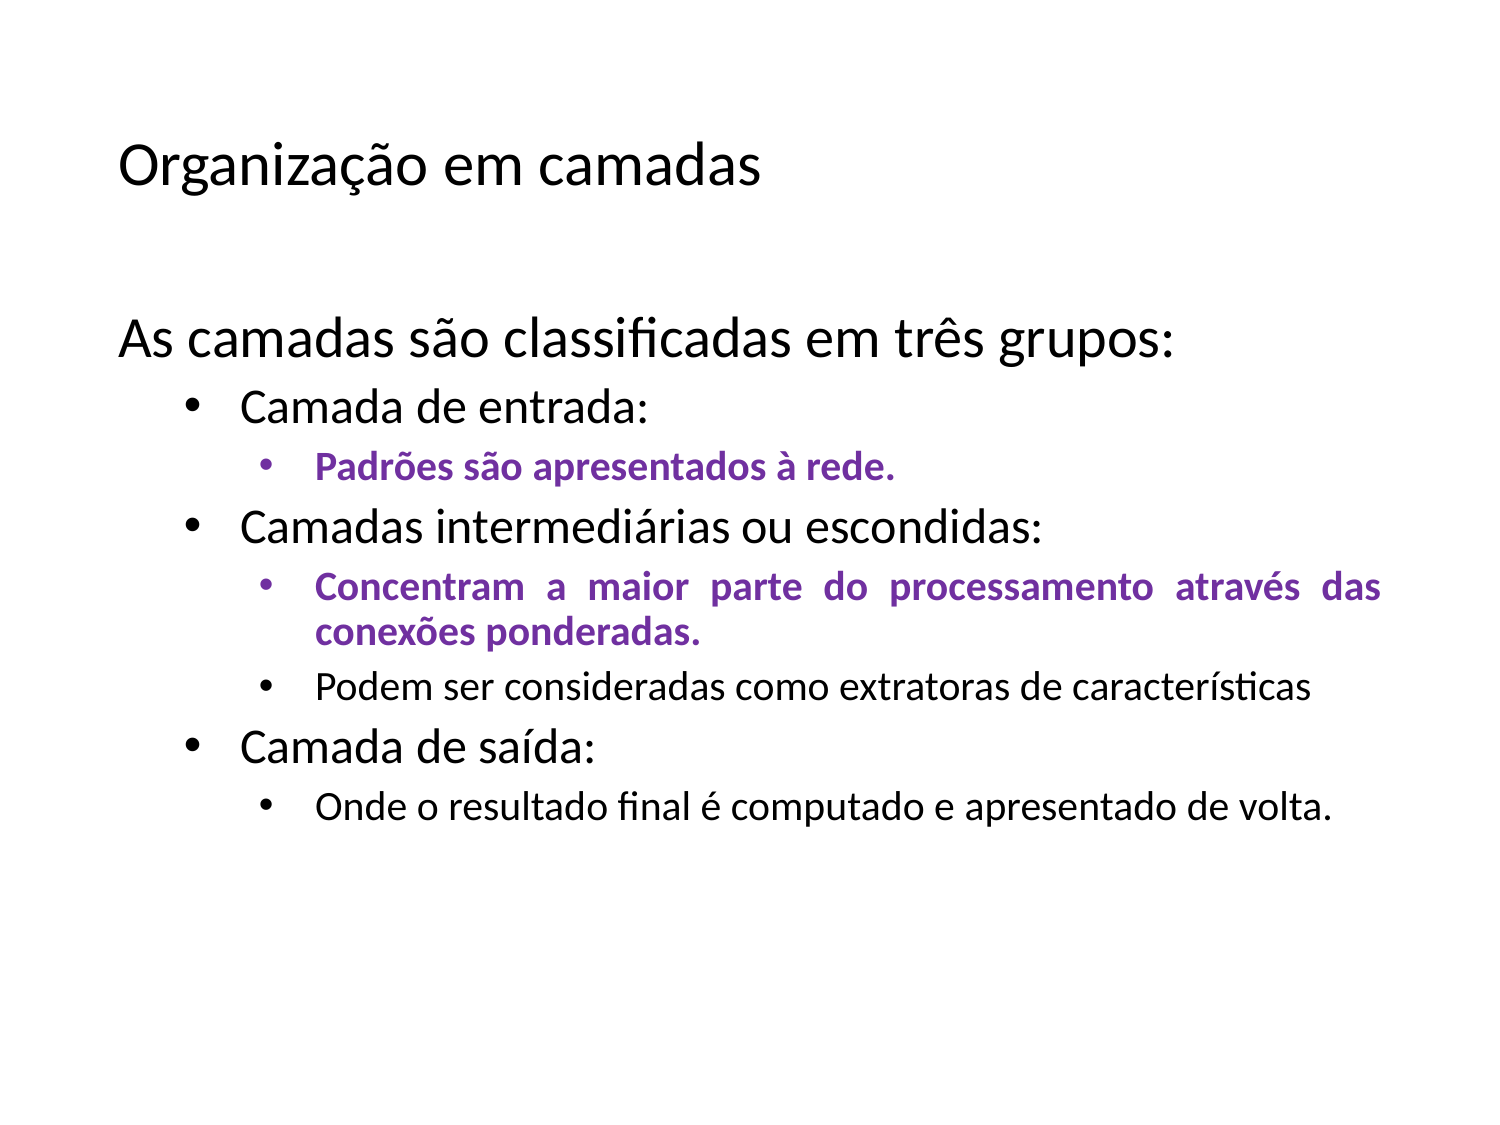

# Organização em camadas
As camadas são classificadas em três grupos:
Camada de entrada:
Padrões são apresentados à rede.
Camadas intermediárias ou escondidas:
Concentram a maior parte do processamento através das conexões ponderadas.
Podem ser consideradas como extratoras de características
Camada de saída:
Onde o resultado final é computado e apresentado de volta.